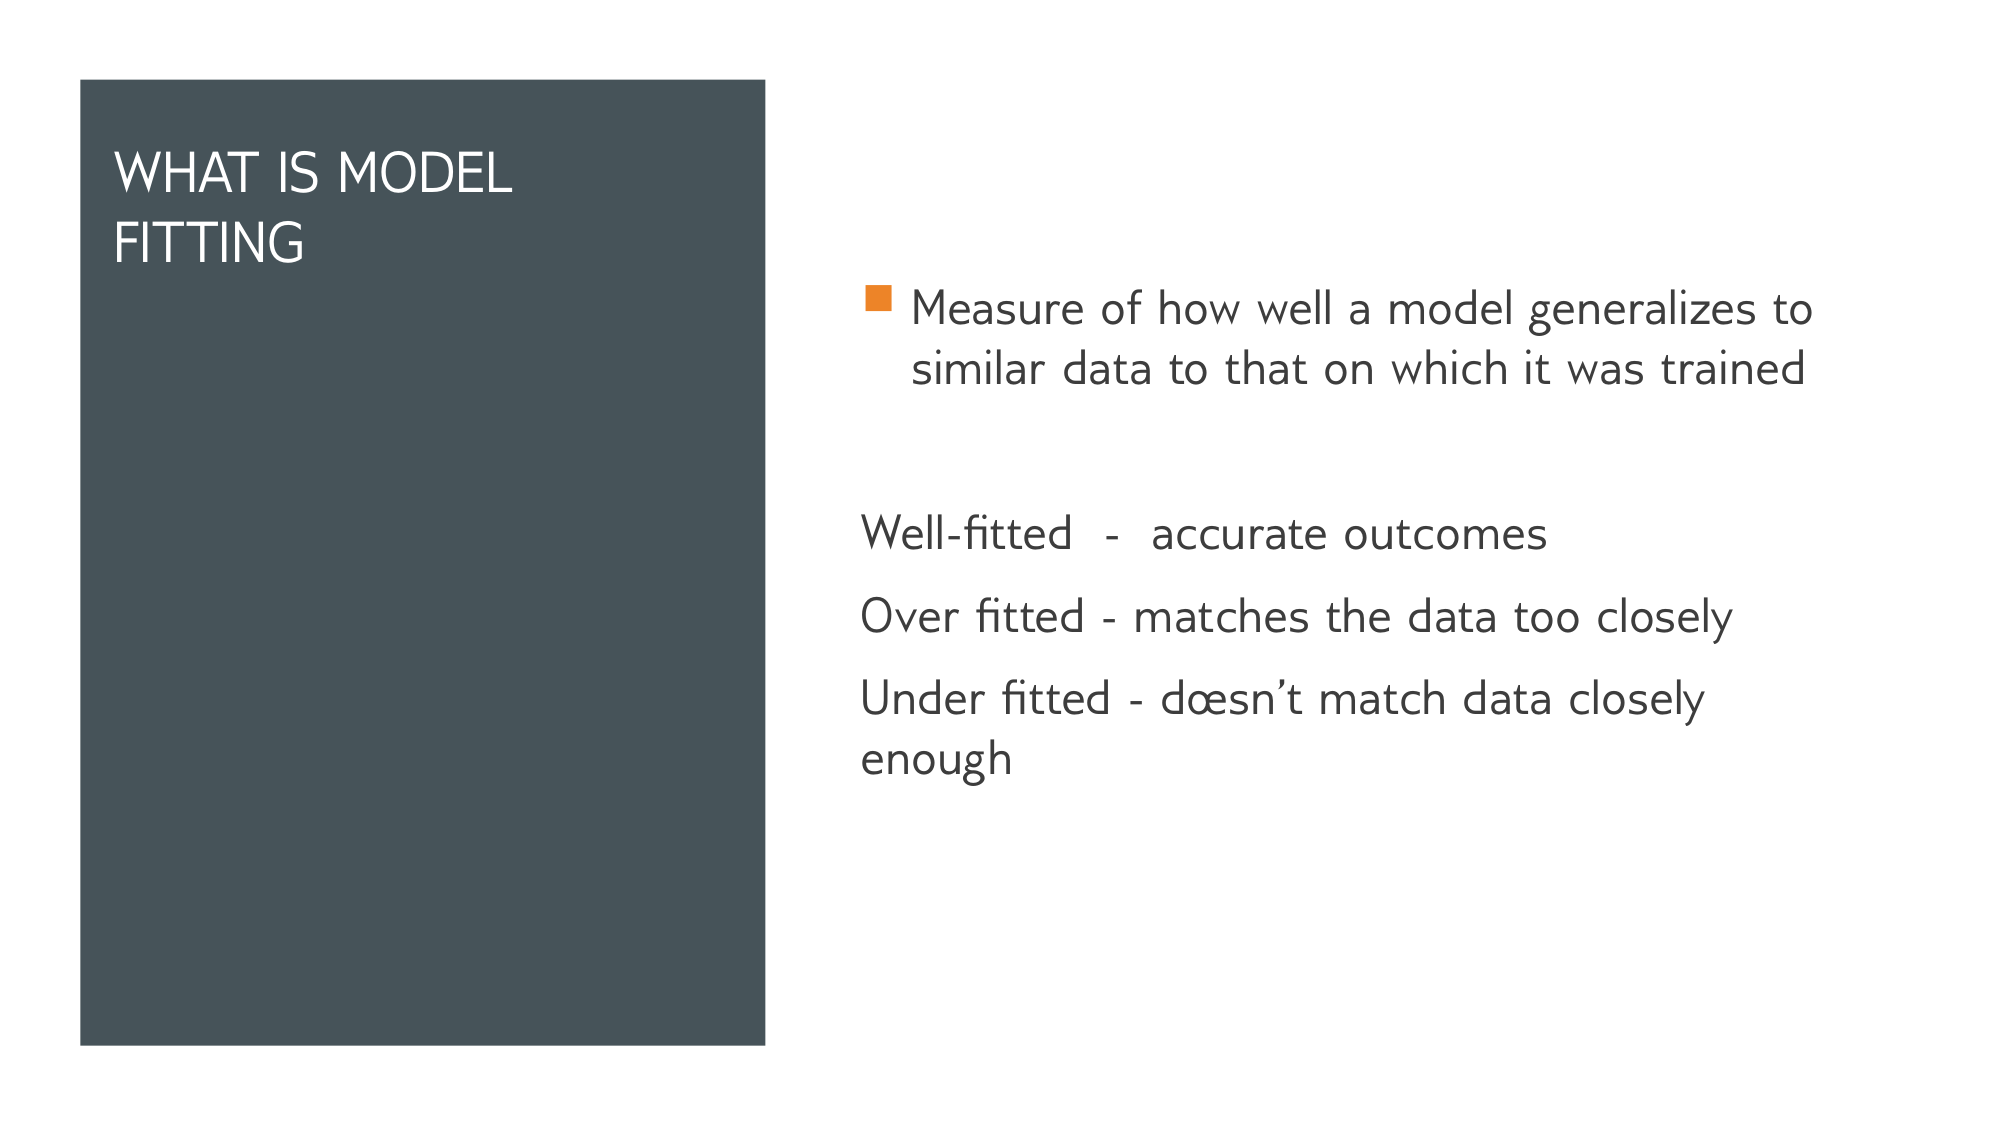

# WHAT IS MODEL FITTING
Measure of how well a model generalizes to similar data to that on which it was trained

Well-fitted  -  accurate outcomes
Over fitted - matches the data too closely
Under fitted - doesn’t match data closely enough